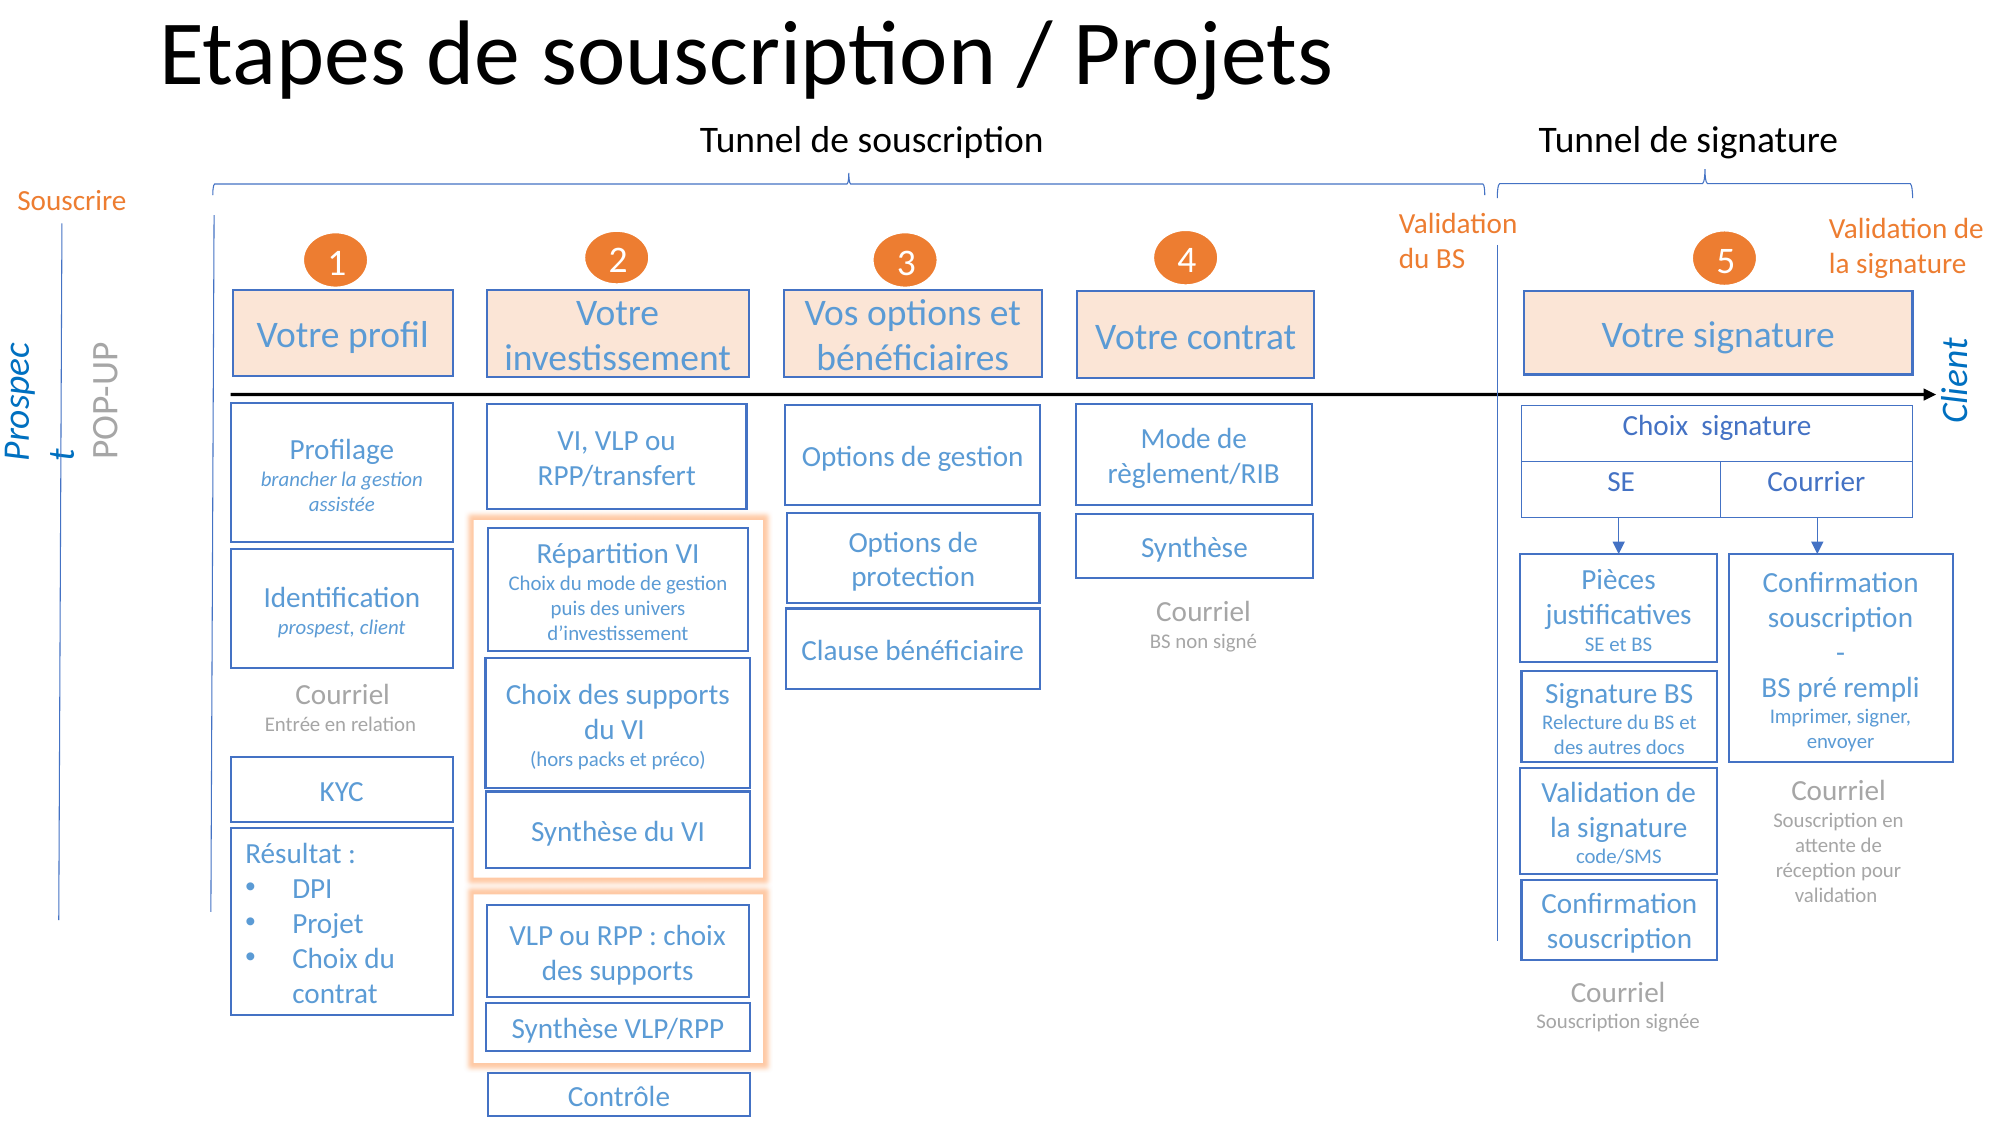

Etapes de souscription / Projets
Tunnel de souscription
Tunnel de signature
Souscrire
Validation du BS
POP-UP
Validation de la signature
4
5
2
1
3
Vos options et bénéficiaires
Votre investissement
Votre profil
Votre contrat
Votre signature
Client

Prospect
Profilage
brancher la gestion assistée
VI, VLP ou RPP/transfert
Mode de règlement/RIB
Options de gestion
| Choix signature |  |
| --- | --- |
| SE | Courrier |
Options de protection
Synthèse

Répartition VI
Choix du mode de gestion puis des univers d’investissement
Identification
prospest, client
Confirmation souscription
-
BS pré rempli
Imprimer, signer, envoyer
Pièces justificatives SE et BS
Courriel
BS non signé
Clause bénéficiaire
Choix des supports du VI
(hors packs et préco)
Courriel
Entrée en relation
Signature BS
Relecture du BS et des autres docs
KYC
Courriel
Souscription en attente de réception pour validation
Validation de la signature code/SMS
Synthèse du VI
Résultat :
DPI
Projet
Choix du contrat
Confirmation souscription

VLP ou RPP : choix des supports
Courriel
Souscription signée
Synthèse VLP/RPP
Contrôle